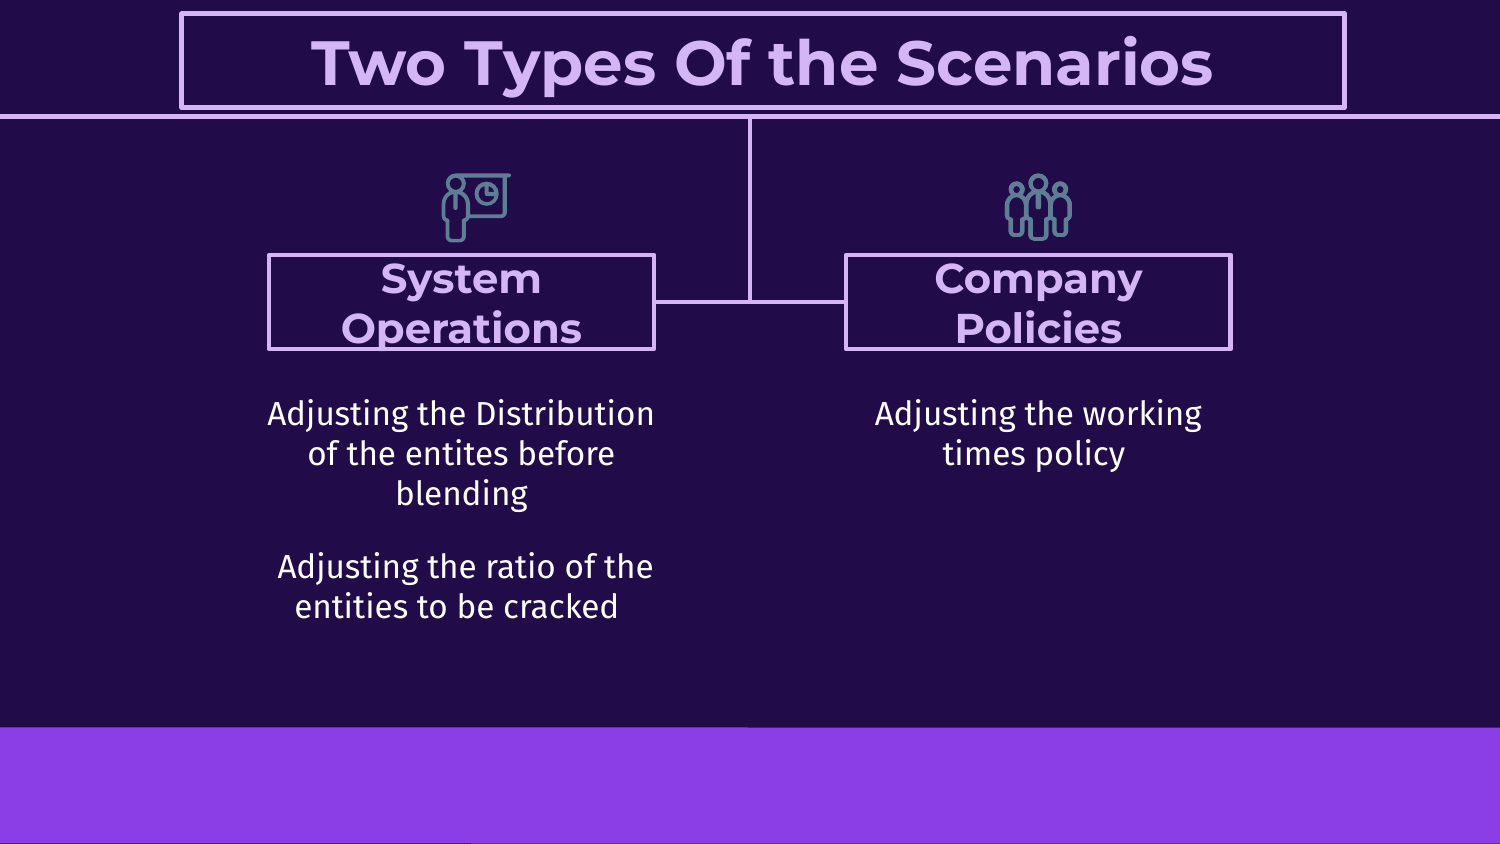

Two Types Of the Scenarios

# System Operations
Company Policies
Adjusting the Distribution of the entites before blending
 Adjusting the ratio of the entities to be cracked
Adjusting the working times policy